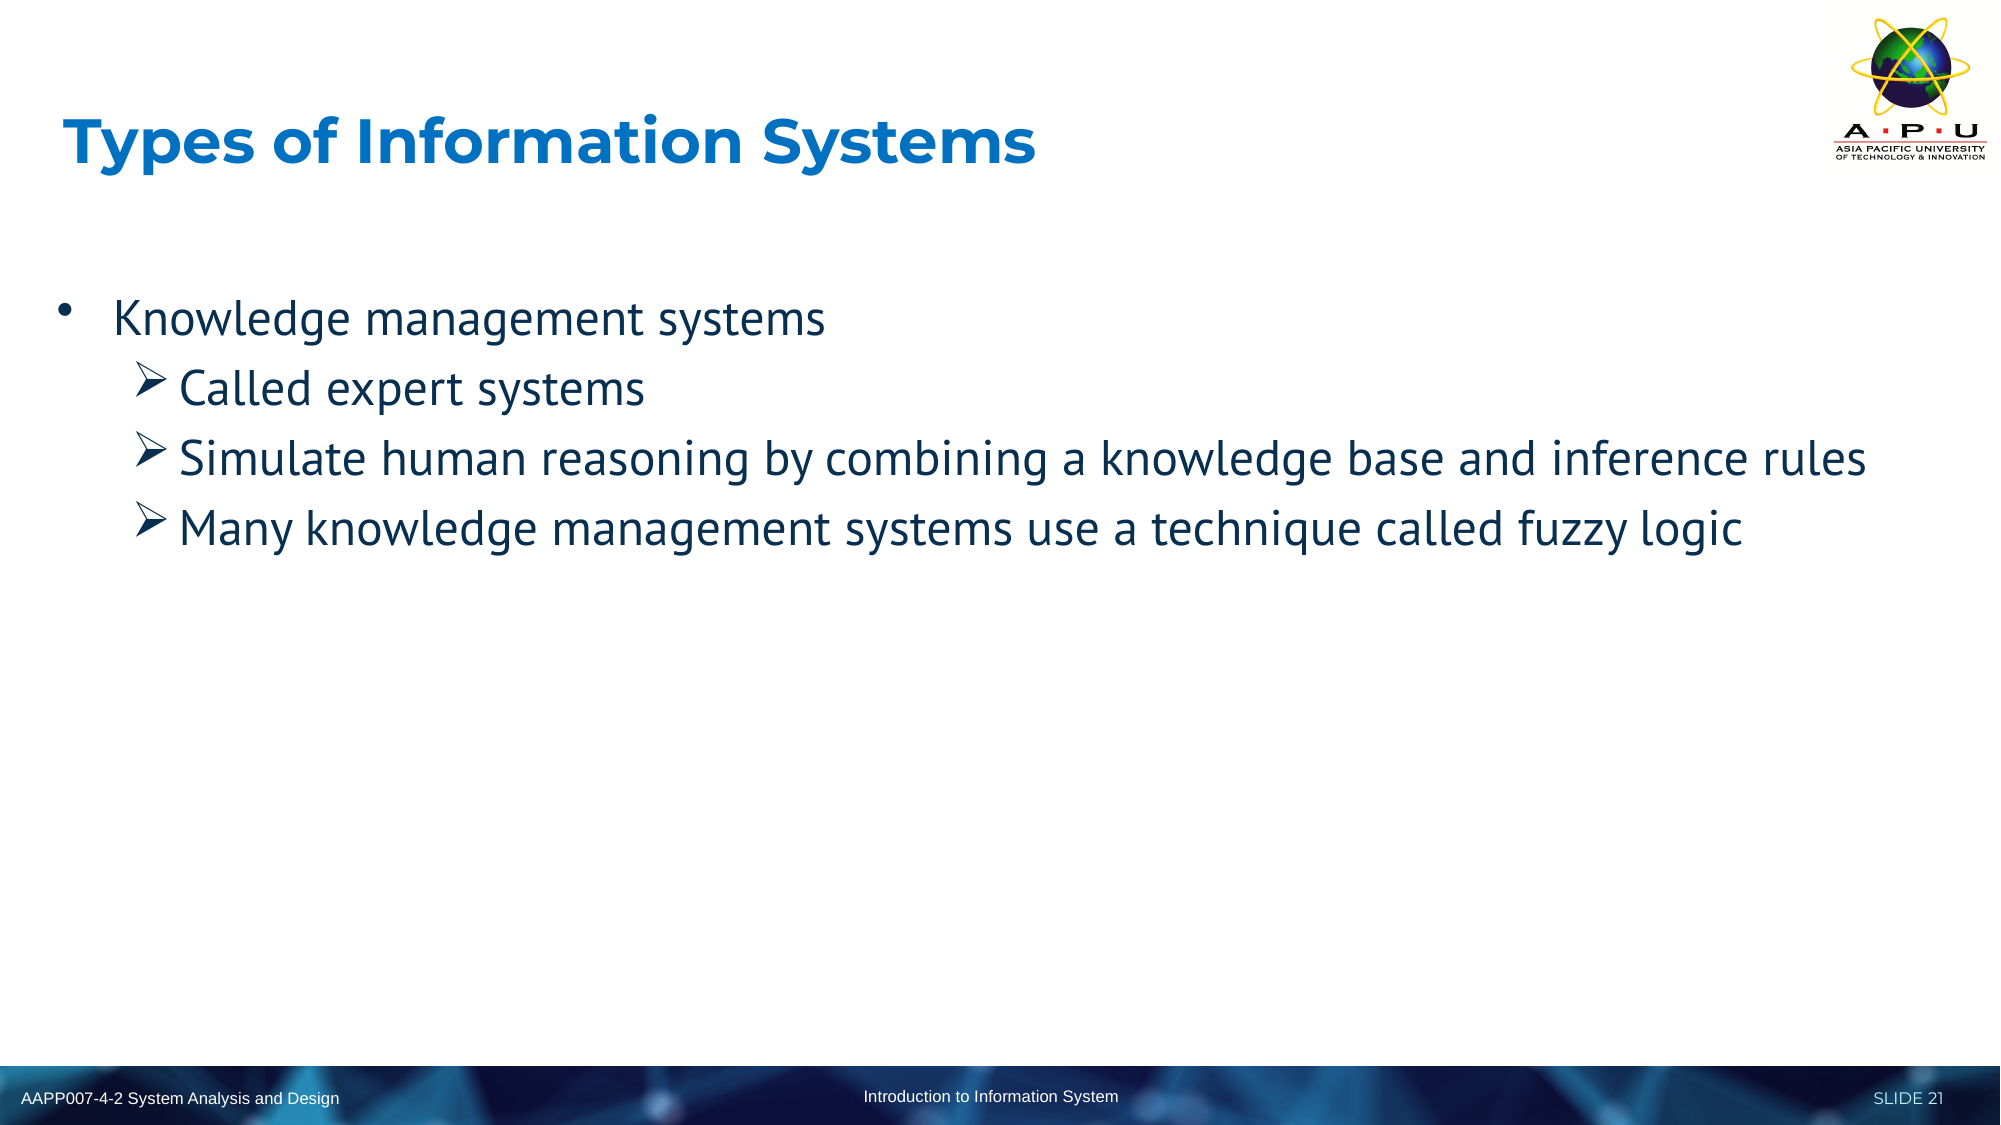

# Types of Information Systems
Knowledge management systems
Called expert systems
Simulate human reasoning by combining a knowledge base and inference rules
Many knowledge management systems use a technique called fuzzy logic